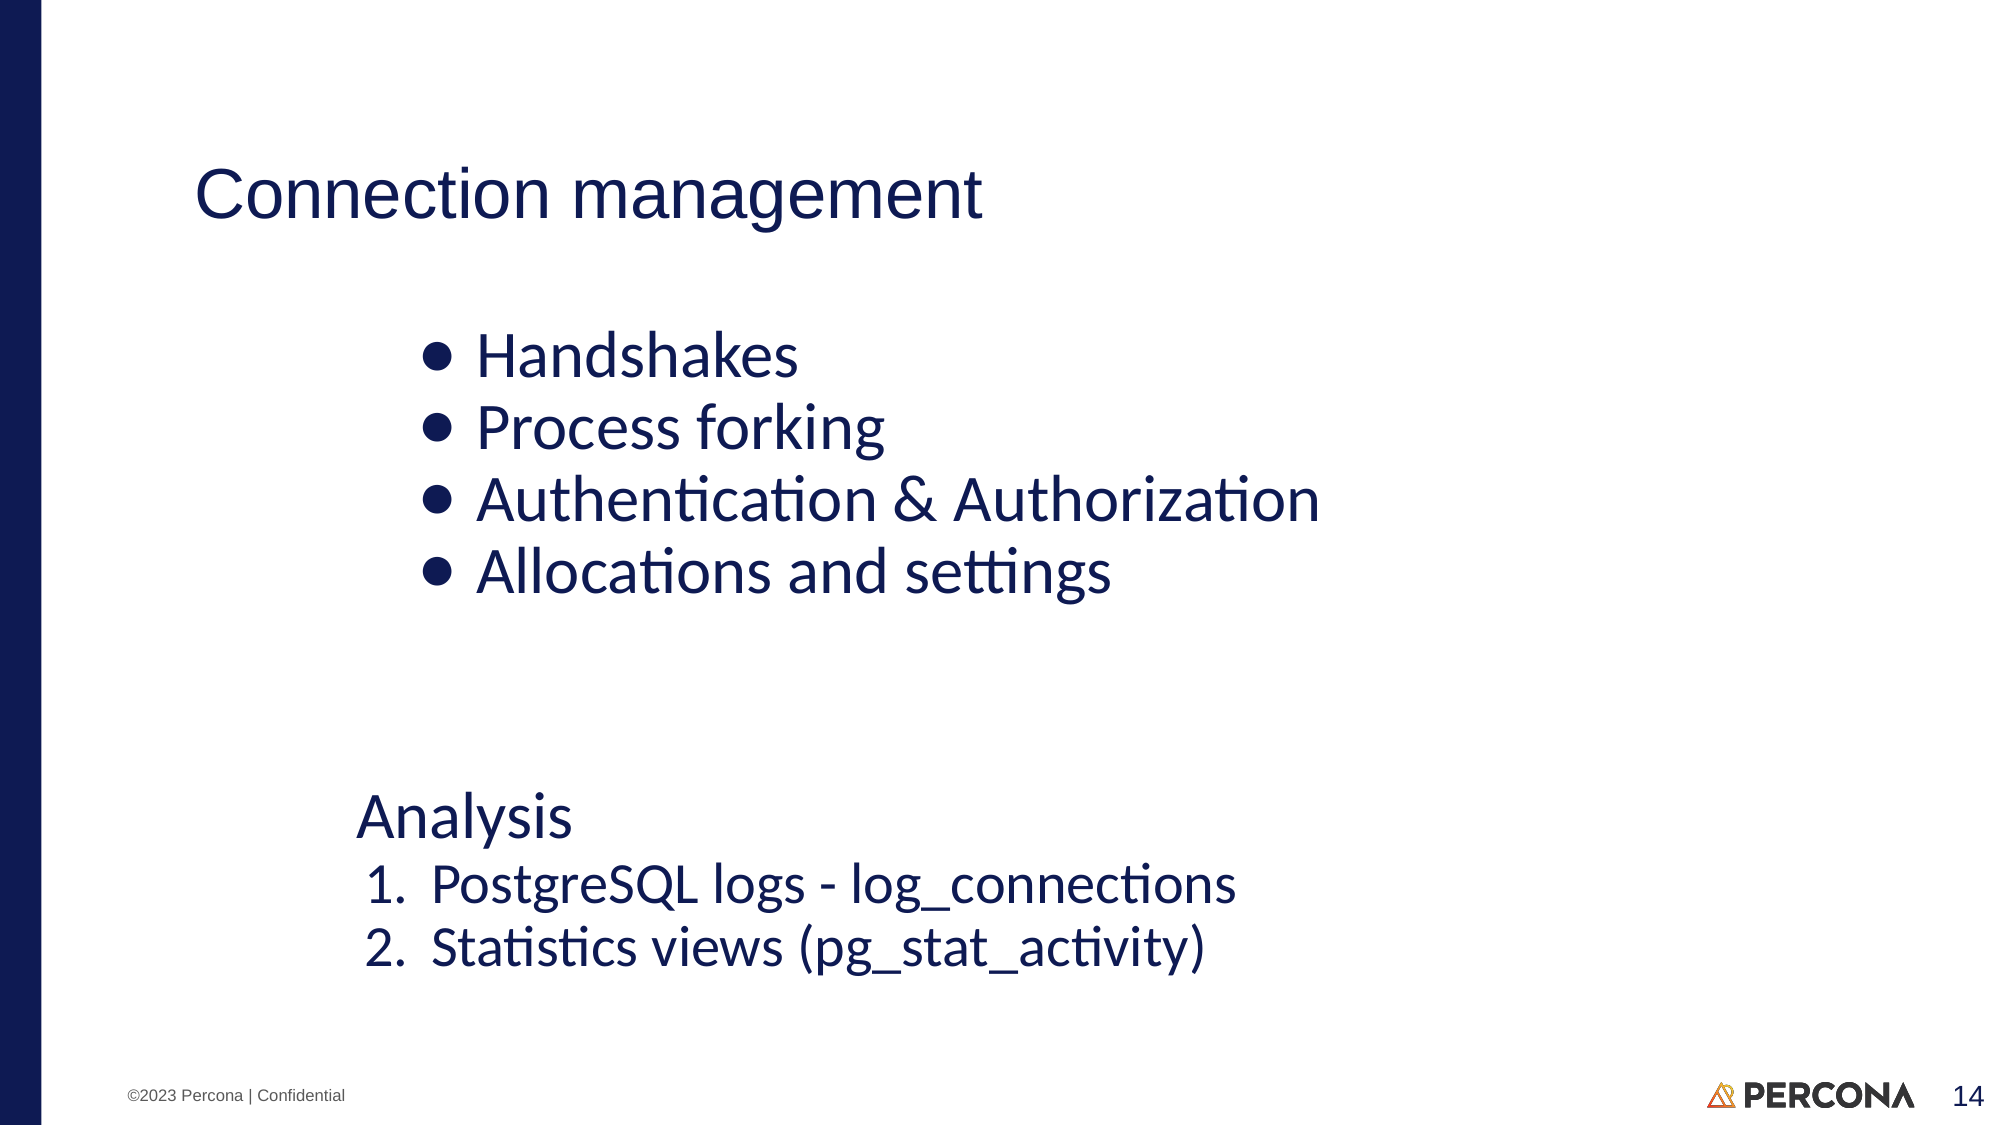

# Connection management
Handshakes
Process forking
Authentication & Authorization
Allocations and settings
Analysis
PostgreSQL logs - log_connections
Statistics views (pg_stat_activity)
14